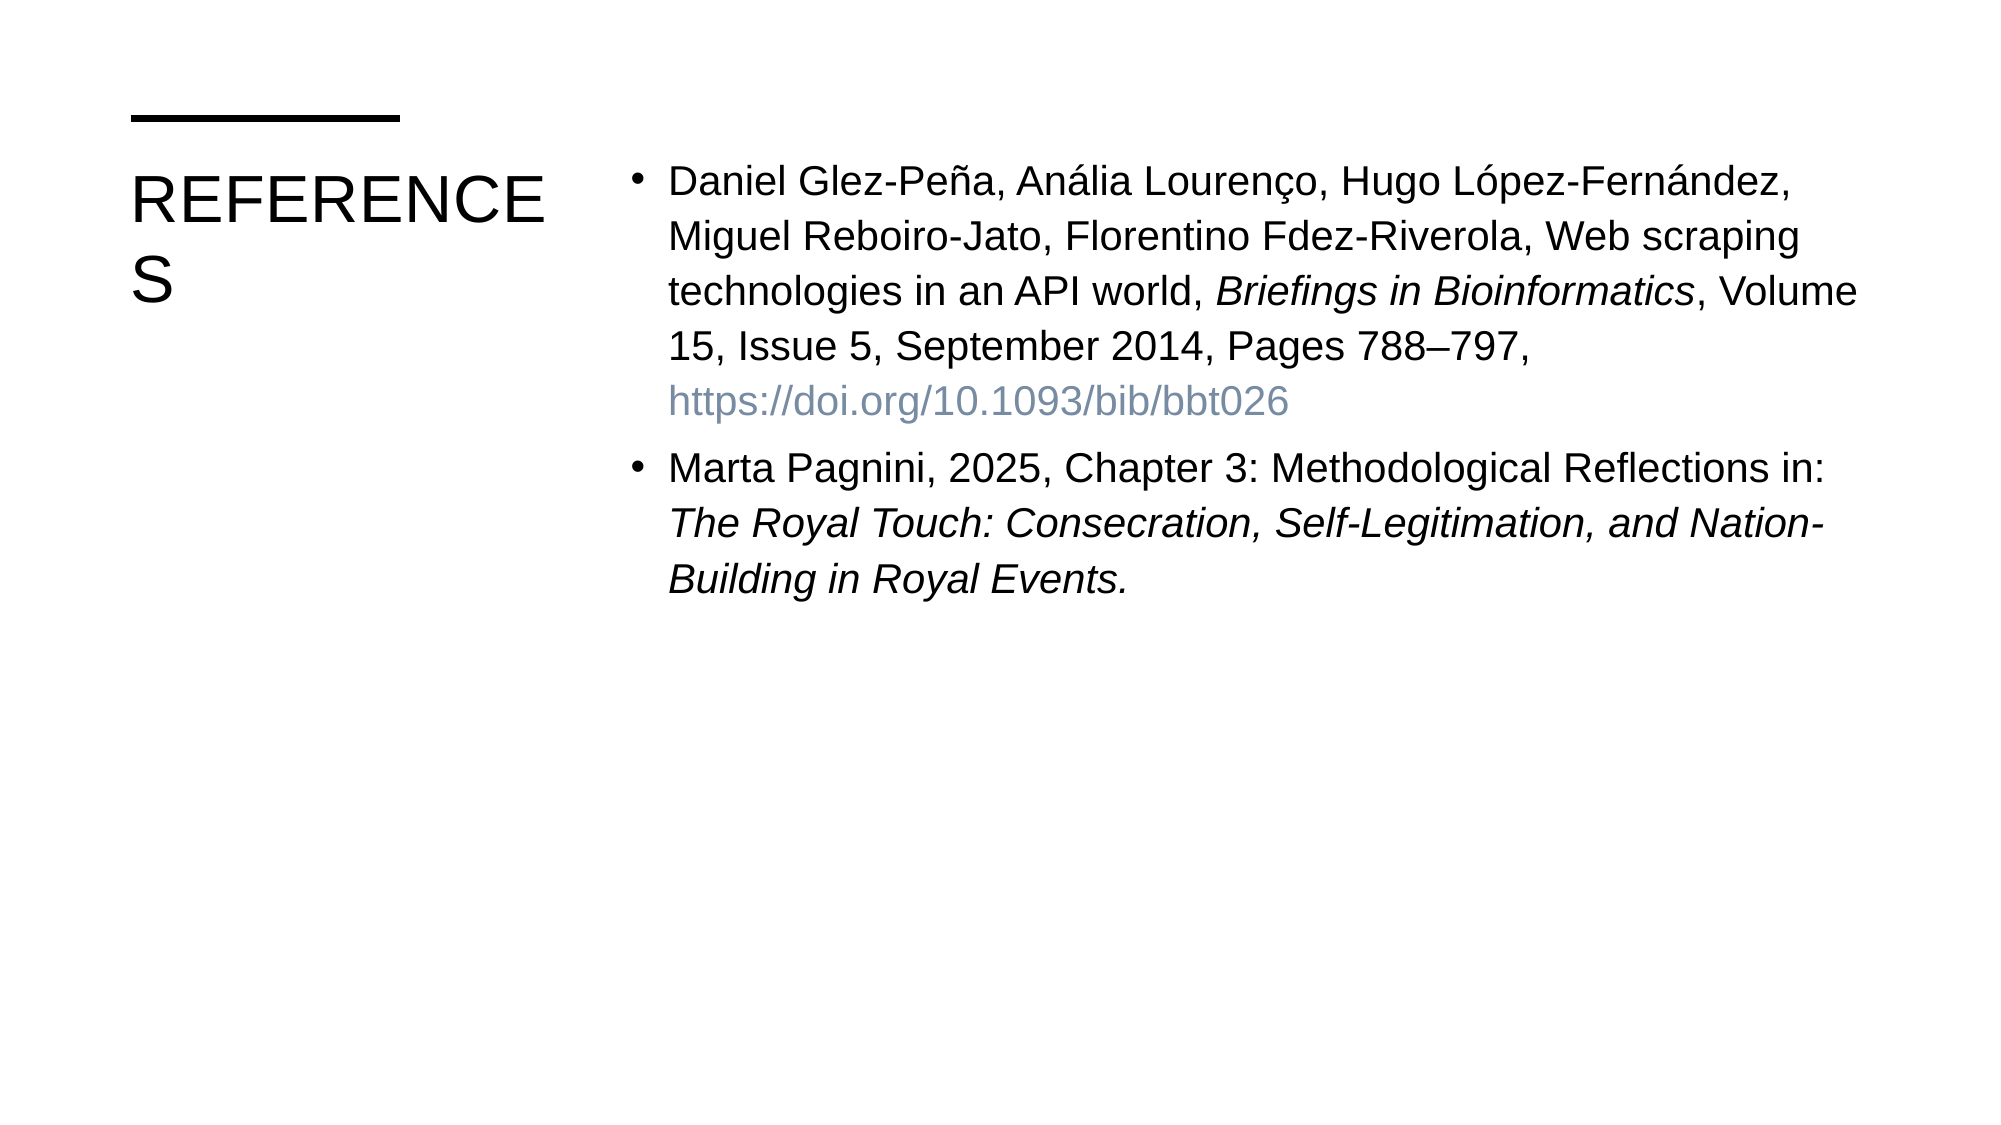

# references
Daniel Glez-Peña, Anália Lourenço, Hugo López-Fernández, Miguel Reboiro-Jato, Florentino Fdez-Riverola, Web scraping technologies in an API world, Briefings in Bioinformatics, Volume 15, Issue 5, September 2014, Pages 788–797, https://doi.org/10.1093/bib/bbt026
Marta Pagnini, 2025, Chapter 3: Methodological Reflections in: The Royal Touch: Consecration, Self-Legitimation, and Nation-Building in Royal Events.